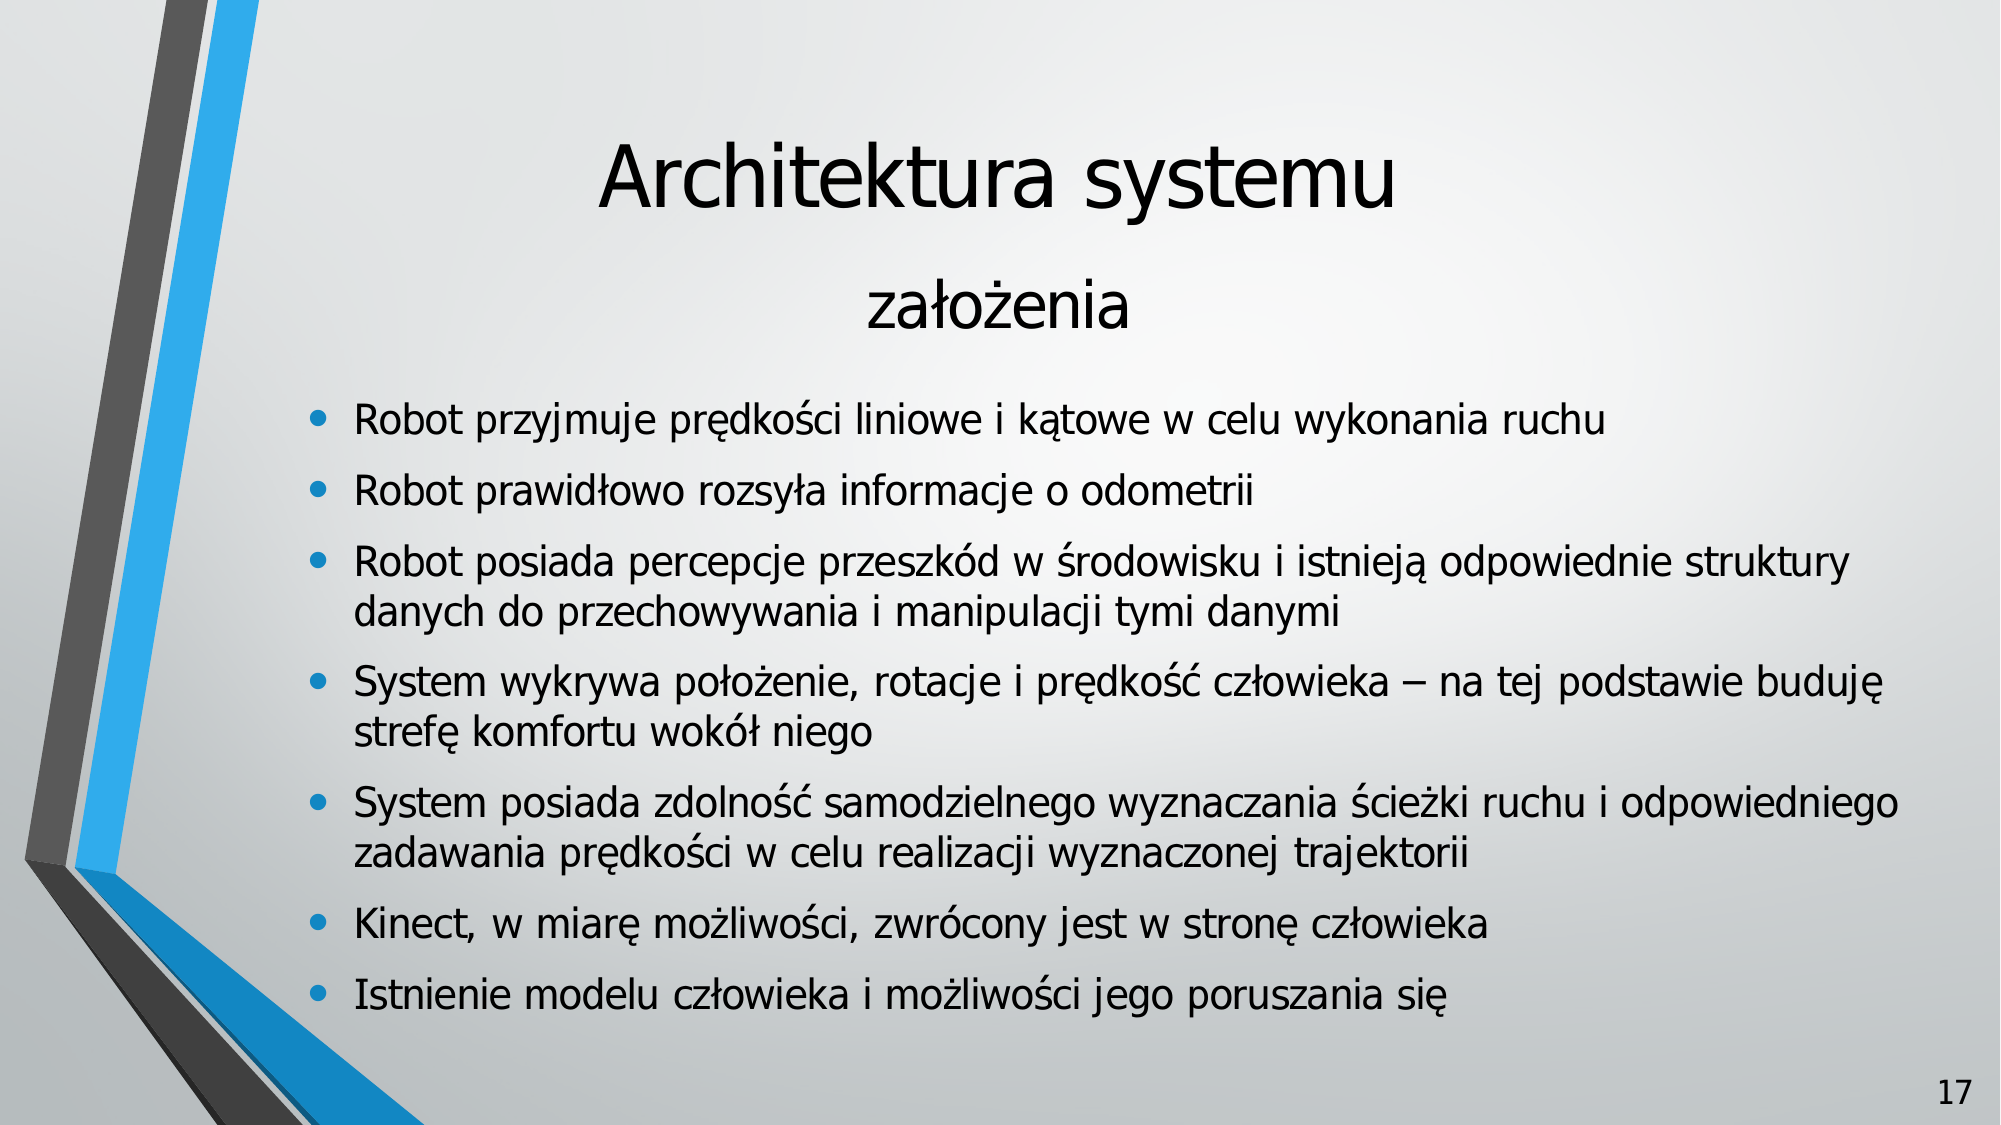

# Architektura systemu założenia
Robot przyjmuje prędkości liniowe i kątowe w celu wykonania ruchu
Robot prawidłowo rozsyła informacje o odometrii
Robot posiada percepcje przeszkód w środowisku i istnieją odpowiednie struktury danych do przechowywania i manipulacji tymi danymi
System wykrywa położenie, rotacje i prędkość człowieka – na tej podstawie buduję strefę komfortu wokół niego
System posiada zdolność samodzielnego wyznaczania ścieżki ruchu i odpowiedniego zadawania prędkości w celu realizacji wyznaczonej trajektorii
Kinect, w miarę możliwości, zwrócony jest w stronę człowieka
Istnienie modelu człowieka i możliwości jego poruszania się
17